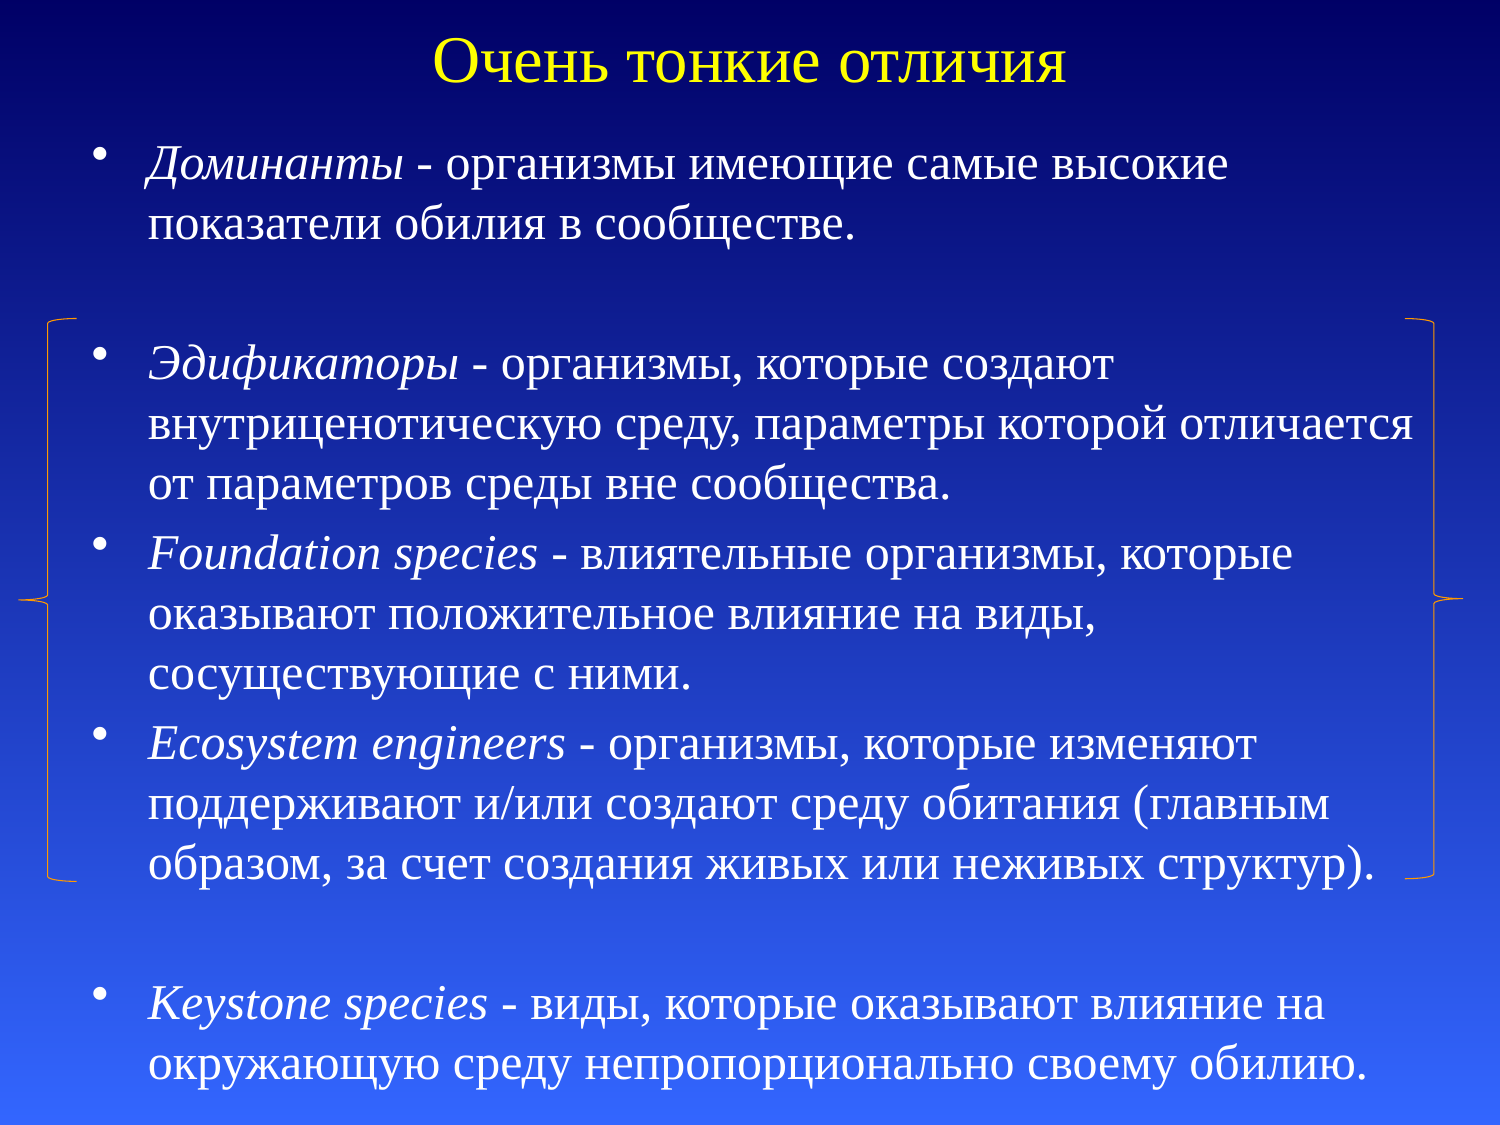

# Очень тонкие отличия
Доминанты - организмы имеющие самые высокие показатели обилия в сообществе.

Эдификаторы - организмы, которые создают внутриценотическую среду, параметры которой отличается от параметров среды вне сообщества.
Foundation species - влиятельные организмы, которые оказывают положительное влияние на виды, сосуществующие с ними.
Ecosystem engineers - организмы, которые изменяют  поддерживают и/или создают среду обитания (главным образом, за счет создания живых или неживых структур).

Keystone species - виды, которые оказывают влияние на окружающую среду непропорционально своему обилию.